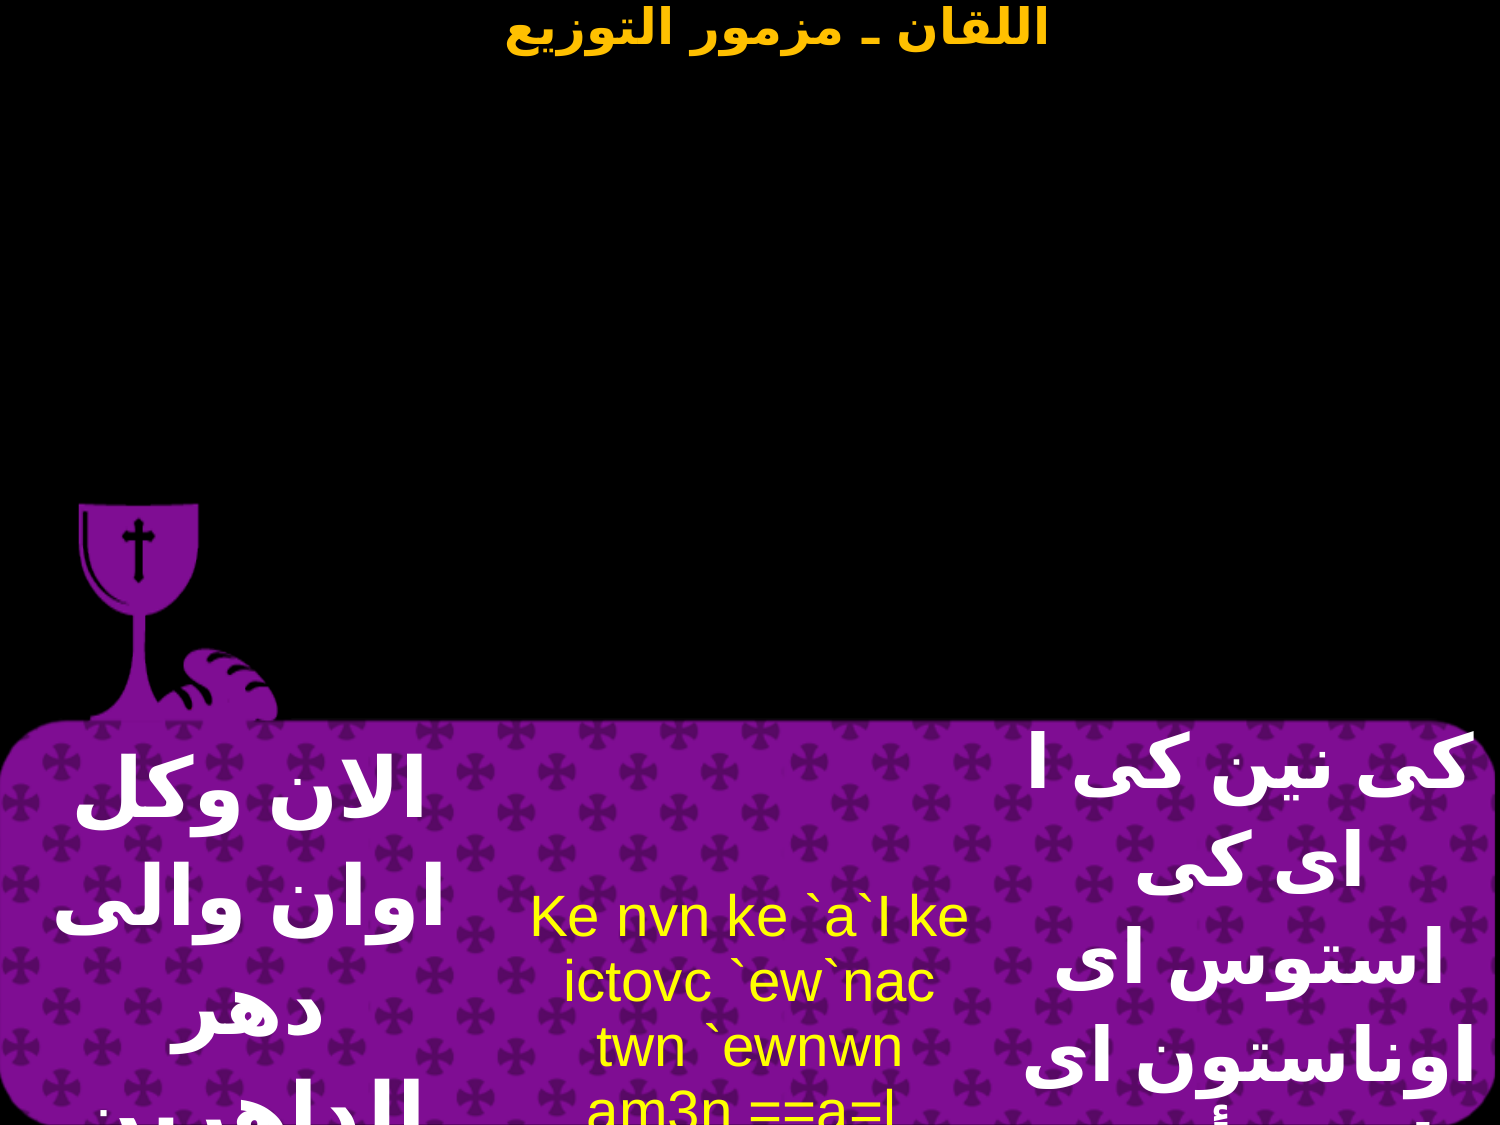

| الان وكل اوان والى دهر الداهرين الليلويا | Ke nvn ke `a`I ke ictovc `ew`nac twn `ewnwn am3n ==a=l | كى نين كى ا اى كى استوس اى اوناستون اى اوون أمين الليلويا |
| --- | --- | --- |